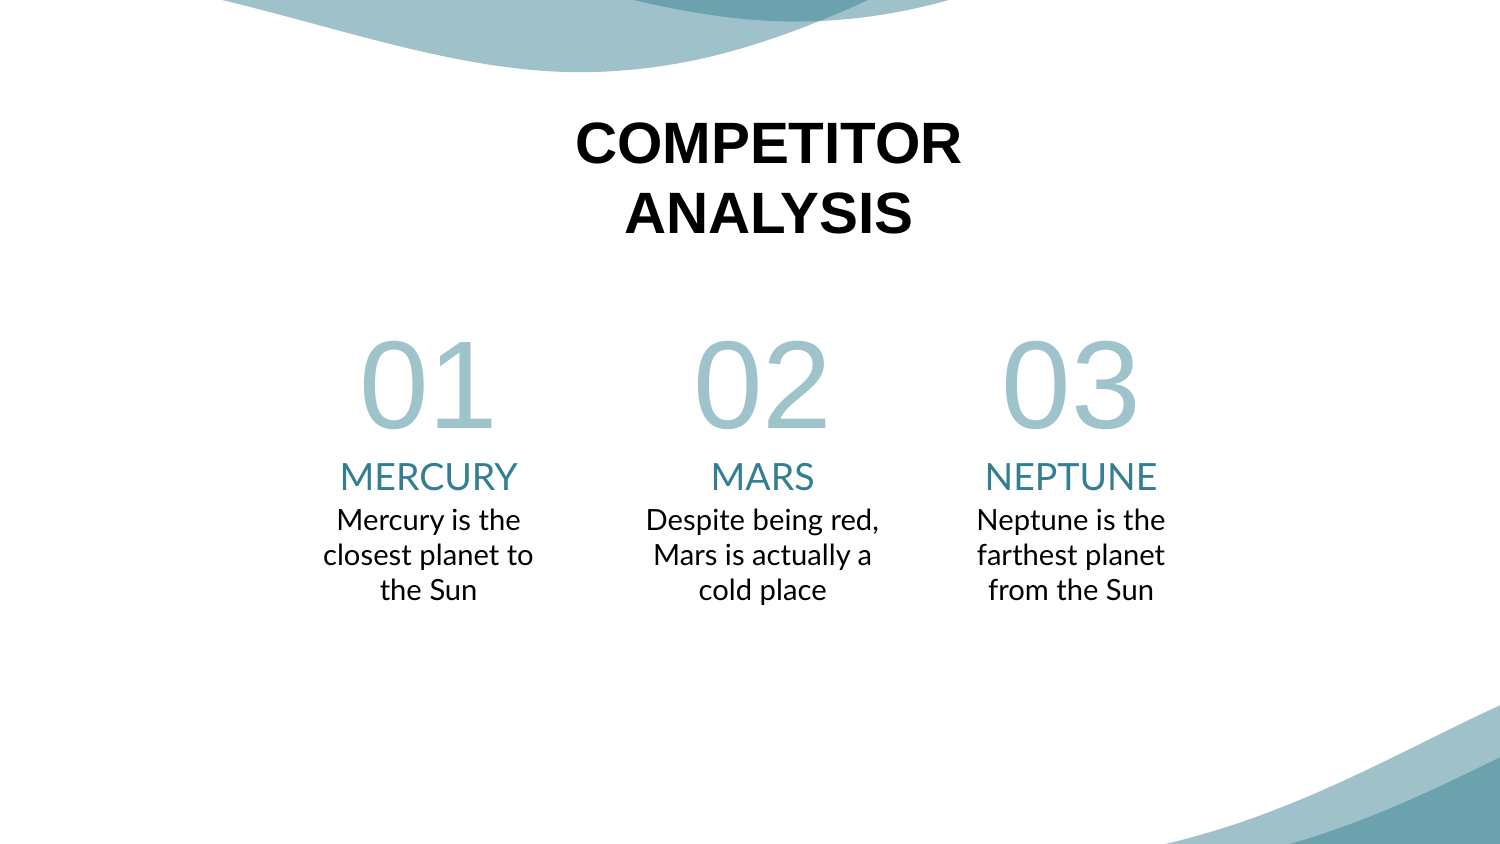

# COMPETITOR ANALYSIS
01
02
03
MERCURY
MARS
NEPTUNE
Mercury is the closest planet to the Sun

Despite being red, Mars is actually a cold place
Neptune is the farthest planet from the Sun